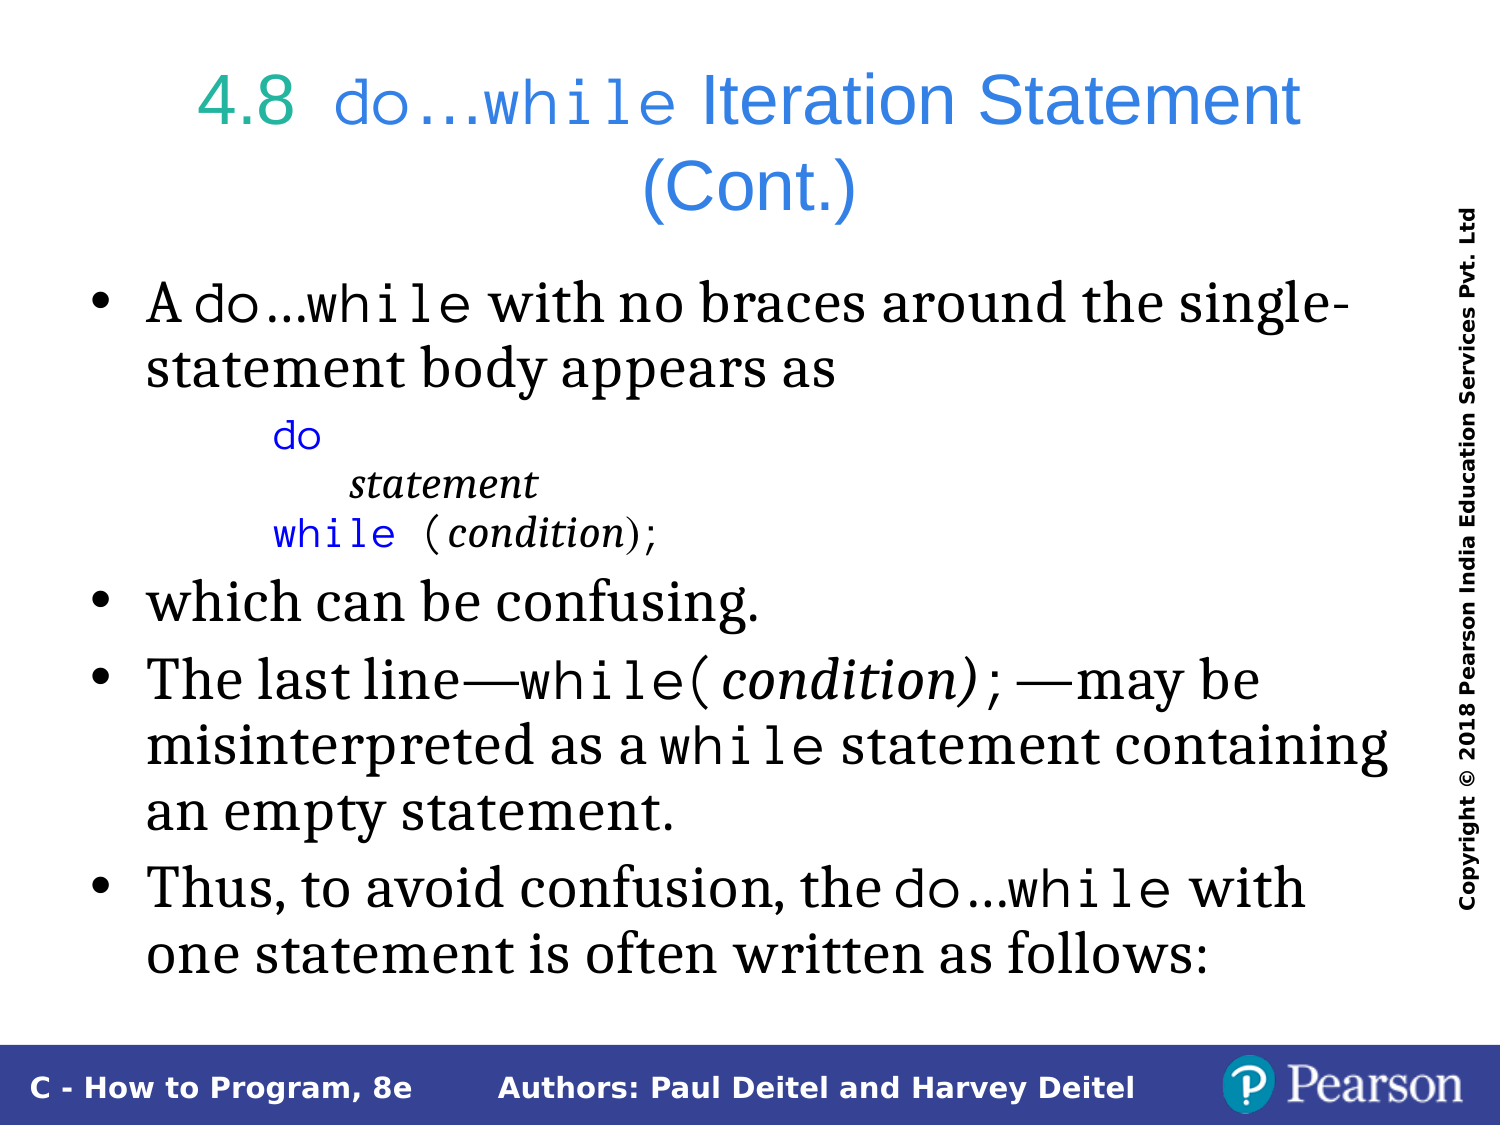

# 4.8  do…while Iteration Statement (Cont.)
A do…while with no braces around the single-statement body appears as
	do
   statement
while (condition);
which can be confusing.
The last line—while(condition);—may be misinterpreted as a while statement containing an empty statement.
Thus, to avoid confusion, the do…while with one statement is often written as follows: